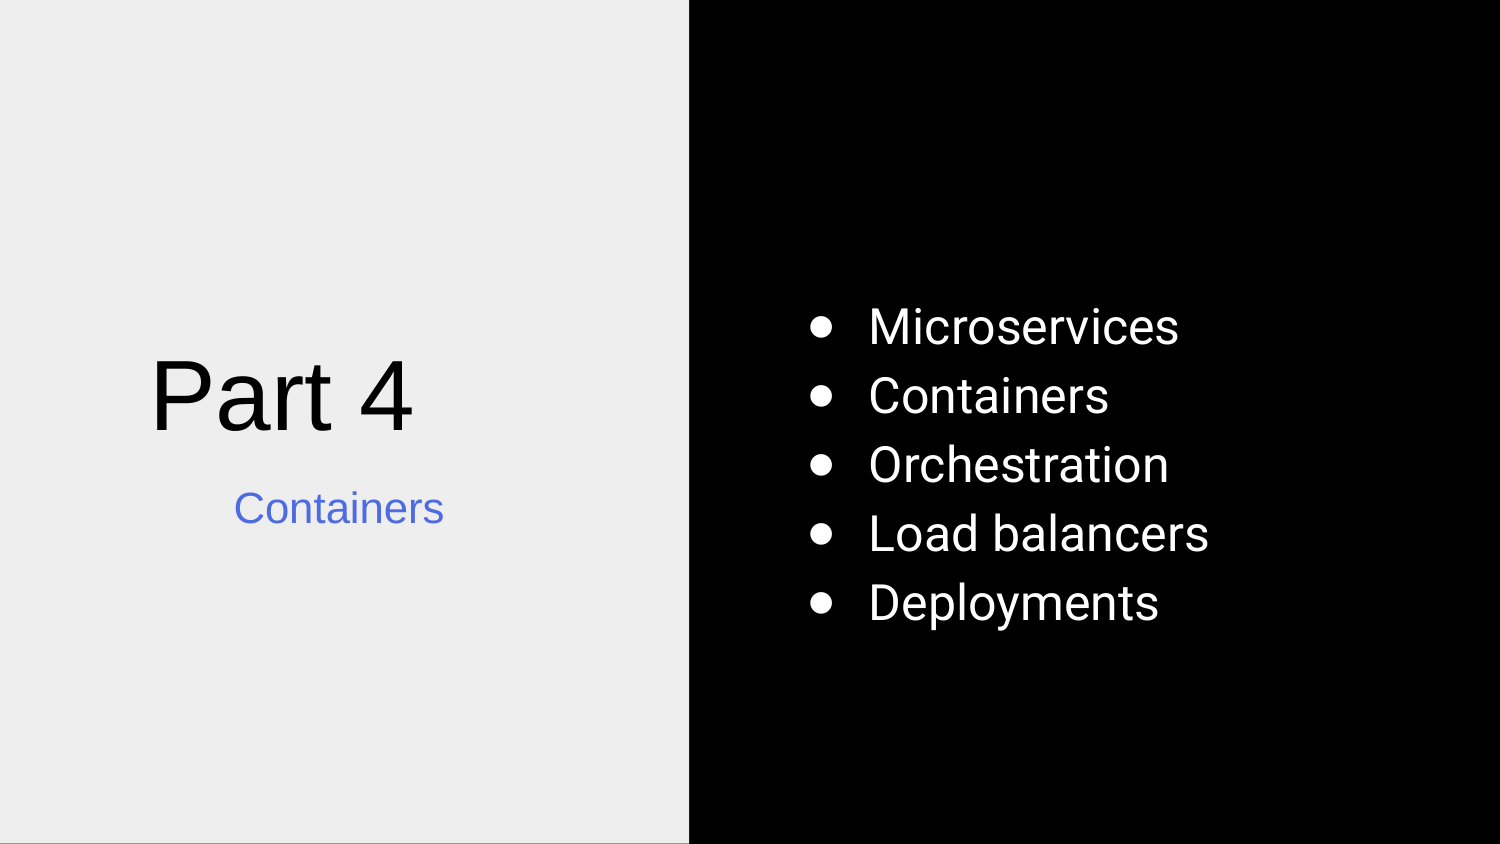

Microservices
Containers
Orchestration
Load balancers
Deployments

Part 4
Containers